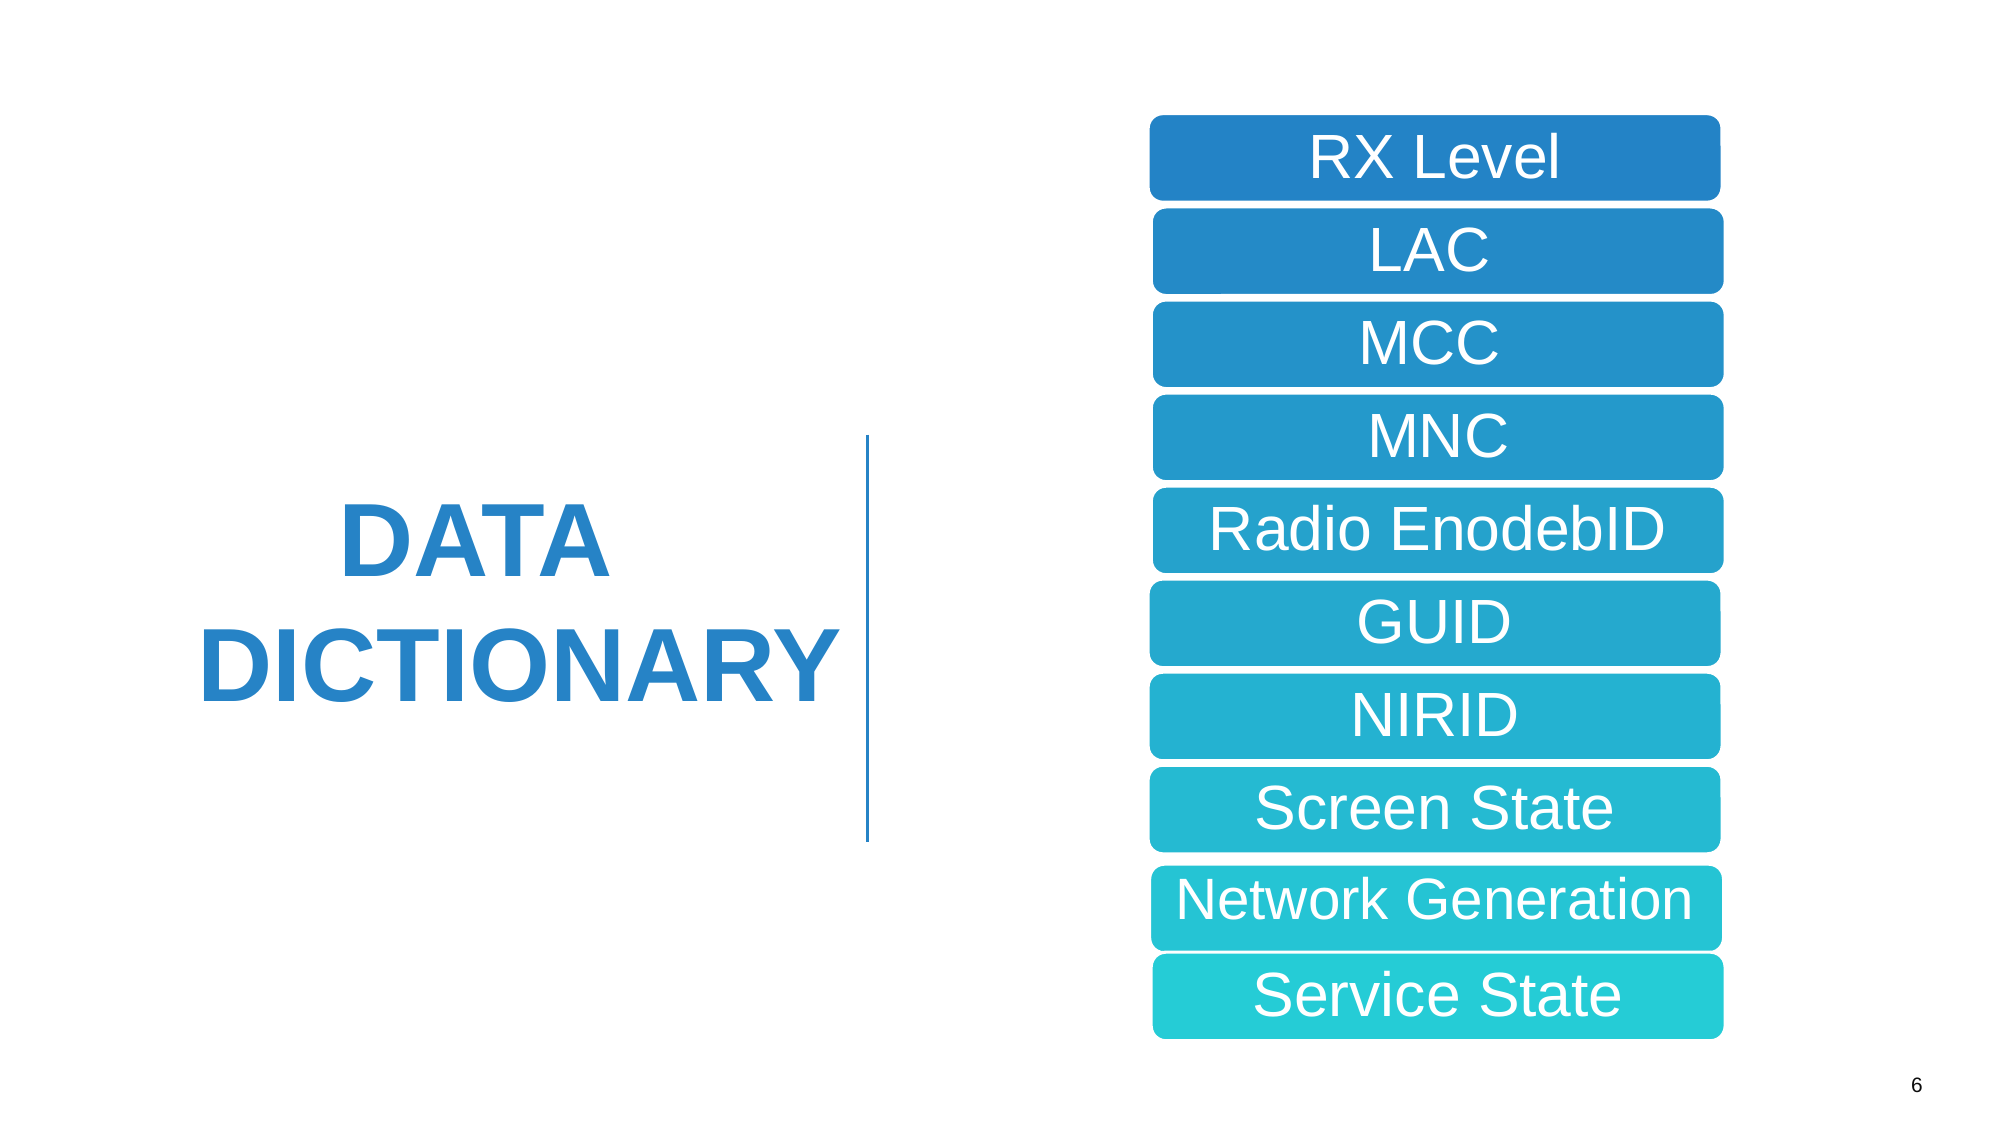

RX Level

LAC

MCC

MNC

Radio EnodebID

GUID

NIRID

Screen State
Network Generation

Service State
      DATA DICTIONARY
6